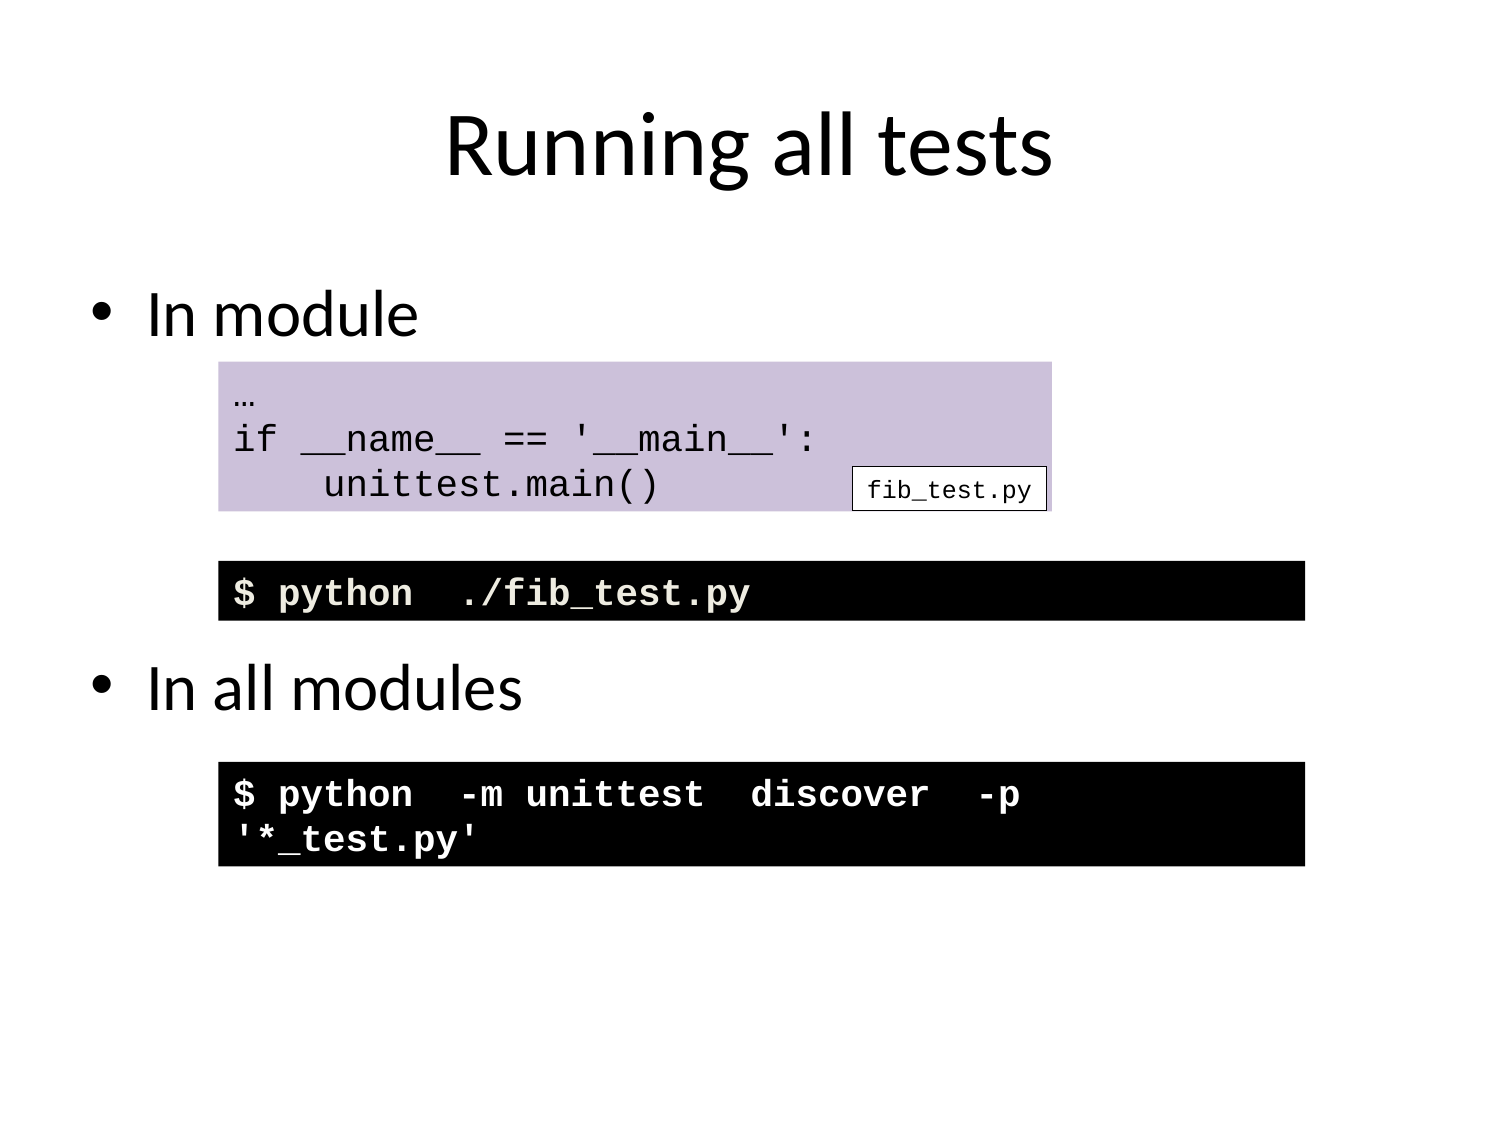

# Running all tests
In module

In all modules
…
if __name__ == '__main__':
    unittest.main()
fib_test.py
$ python  ./fib_test.py
$ python  -m unittest  discover  -p '*_test.py'